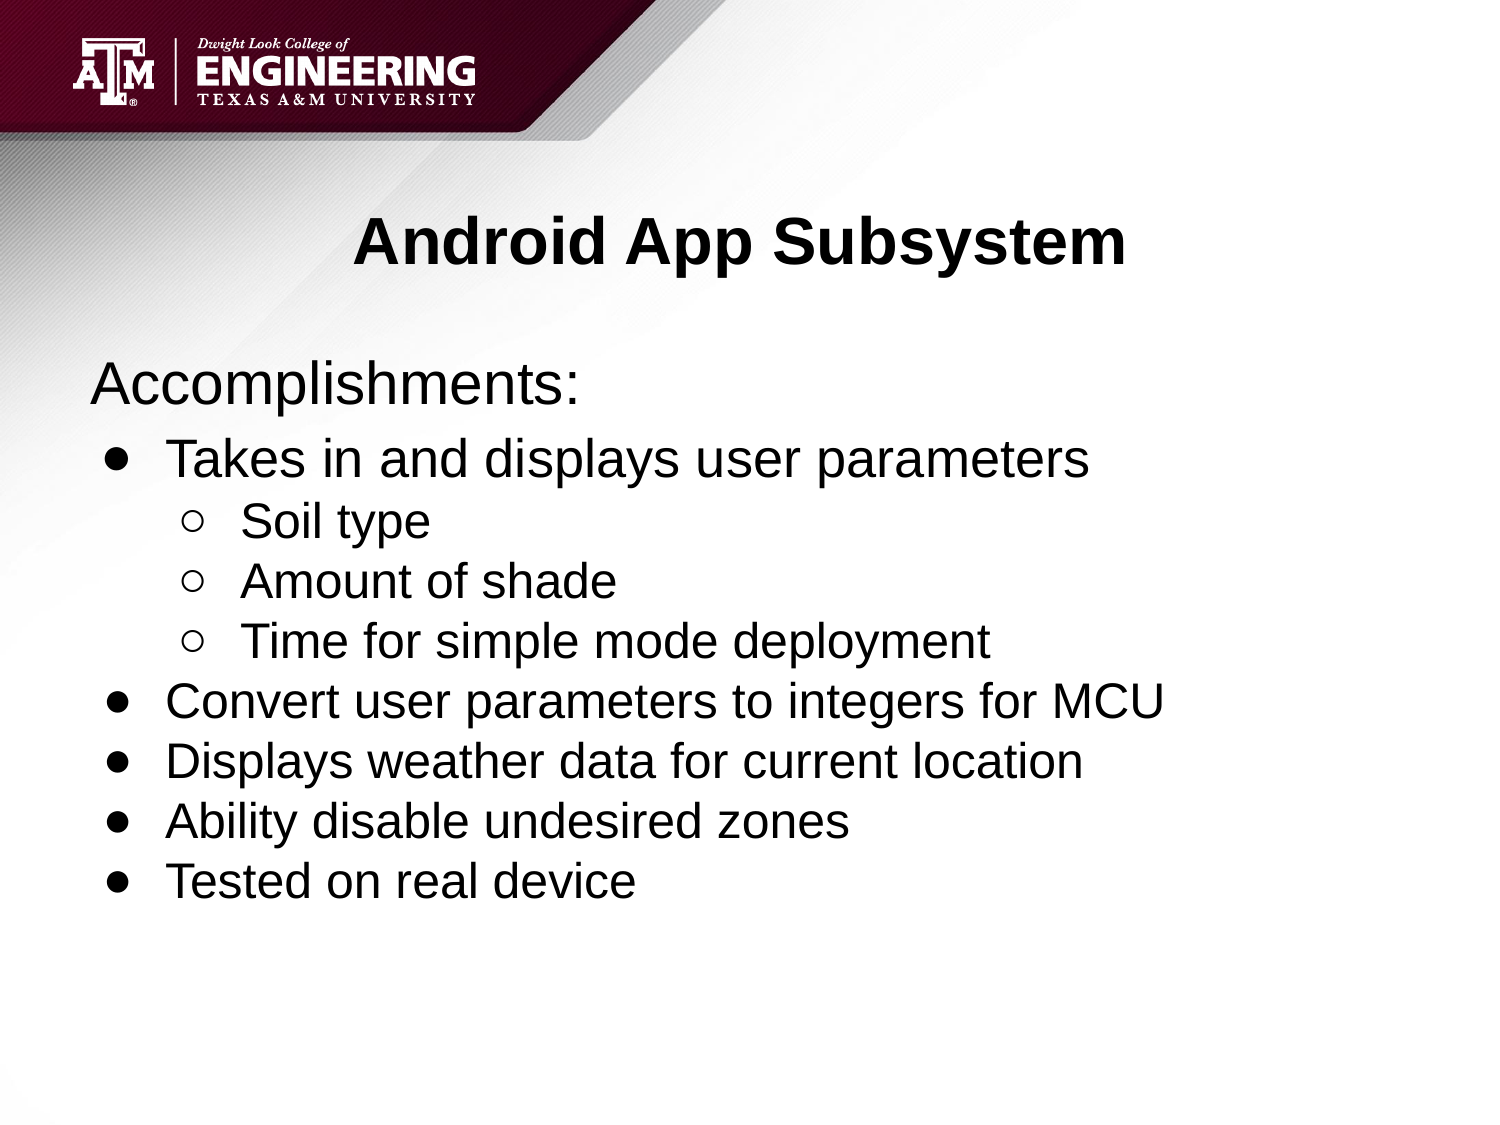

# Android App Subsystem
Accomplishments:
Takes in and displays user parameters
Soil type
Amount of shade
Time for simple mode deployment
Convert user parameters to integers for MCU
Displays weather data for current location
Ability disable undesired zones
Tested on real device